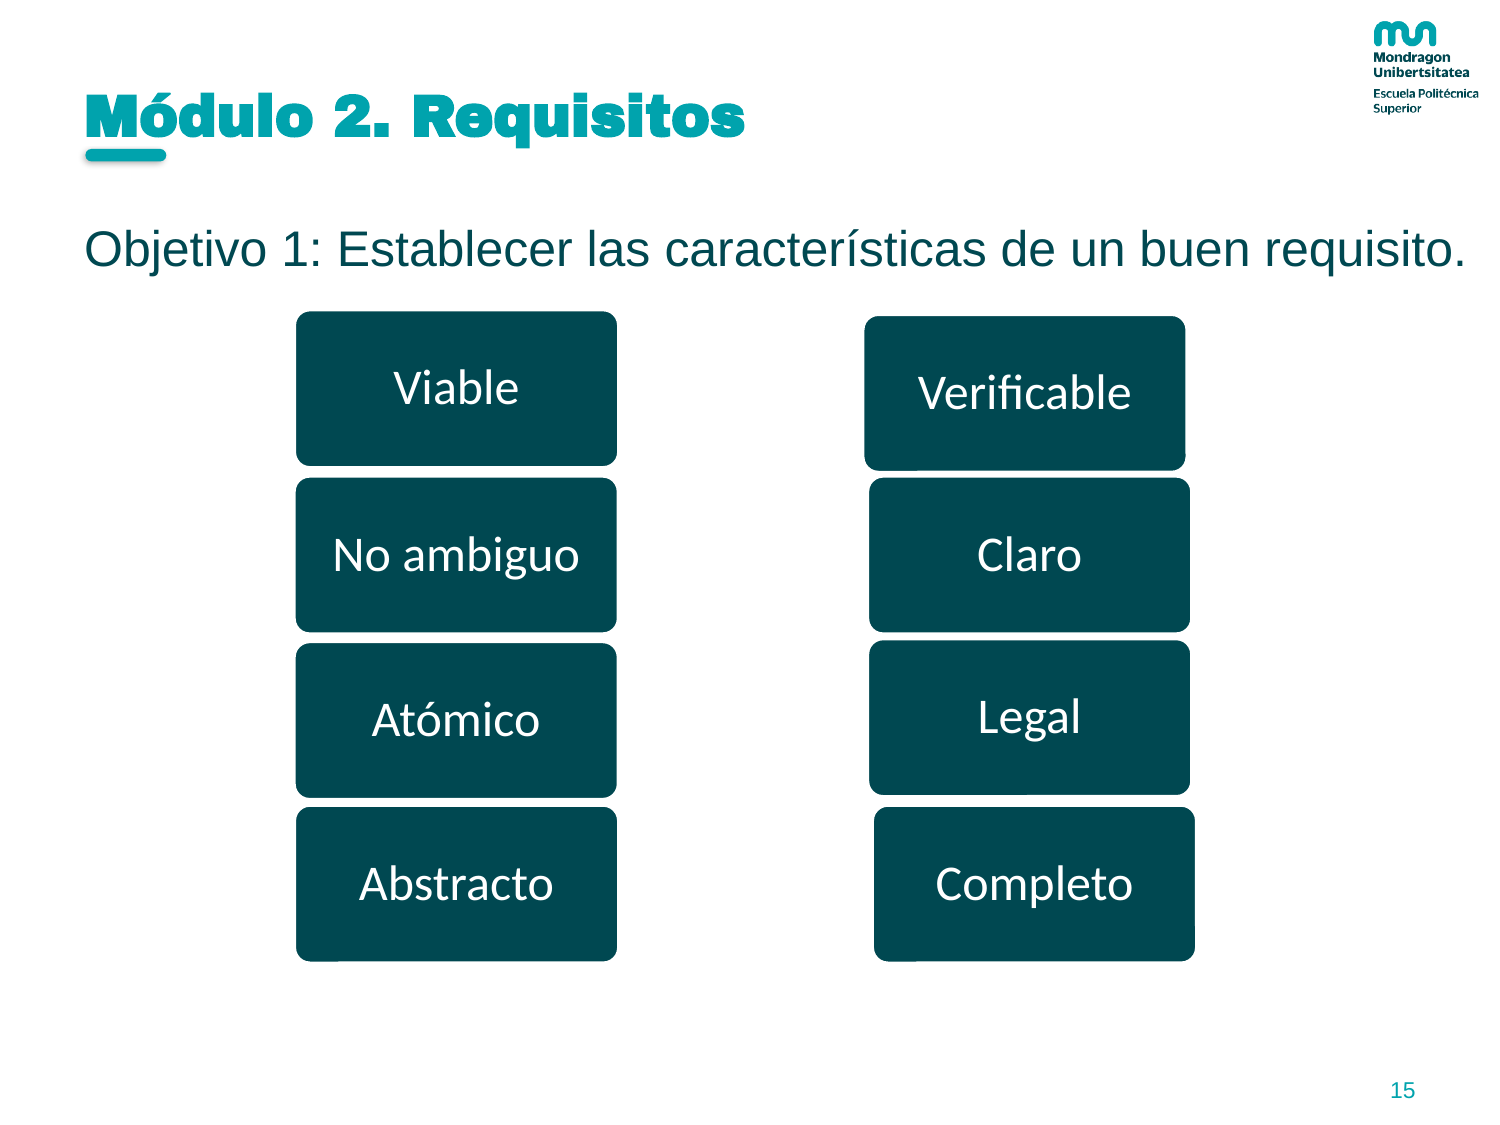

# Módulo 2. Requisitos
Objetivo 1: Establecer las características de un buen requisito.

Viable

Verificable

No ambiguo

Claro

Legal

Atómico

Abstracto

Completo
15